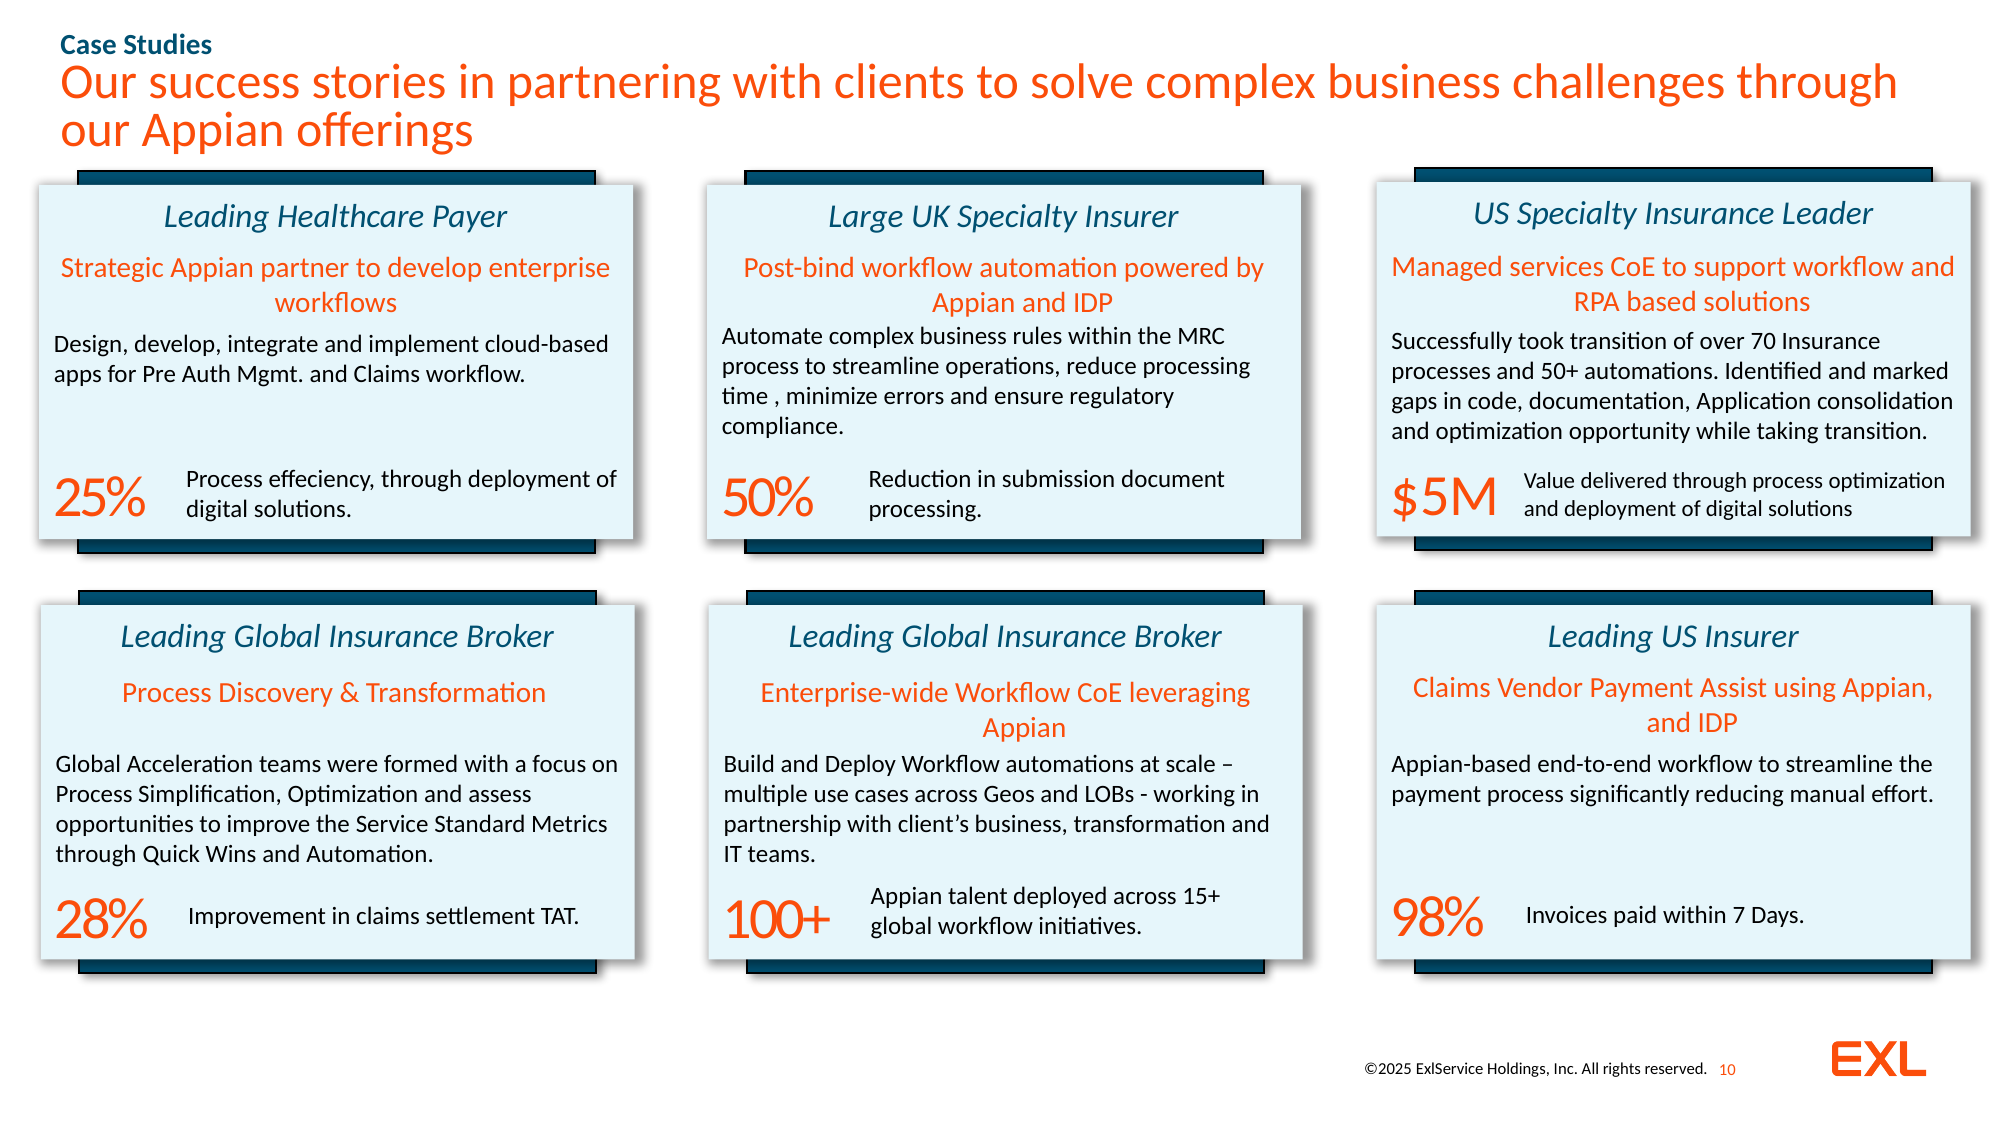

Case Studies
Our success stories in partnering with clients to solve complex business challenges through our Appian offerings

Leading Healthcare Payer
Strategic Appian partner to develop enterprise workflows
Design, develop, integrate and implement cloud-based apps for Pre Auth Mgmt. and Claims workflow.

25%
Process effeciency, through deployment of digital solutions.

Large UK Specialty Insurer
Post-bind workflow automation powered by Appian and IDP
Automate complex business rules within the MRC process to streamline operations, reduce processing time , minimize errors and ensure regulatory compliance.
50%
Reduction in submission document processing.

US Specialty Insurance Leader
Managed services CoE to support workflow and RPA based solutions
Successfully took transition of over 70 Insurance processes and 50+ automations. Identified and marked gaps in code, documentation, Application consolidation and optimization opportunity while taking transition.
$5M
Value delivered through process optimization and deployment of digital solutions

Leading Global Insurance Broker
Process Discovery & Transformation
Global Acceleration teams were formed with a focus on Process Simplification, Optimization and assess opportunities to improve the Service Standard Metrics through Quick Wins and Automation.
28%
Improvement in claims settlement TAT.

Leading Global Insurance Broker
Enterprise-wide Workflow CoE leveraging Appian
Build and Deploy Workflow automations at scale – multiple use cases across Geos and LOBs - working in partnership with client’s business, transformation and IT teams.
100+
Appian talent deployed across 15+ global workflow initiatives.

Leading US Insurer
Claims Vendor Payment Assist using Appian, and IDP
Appian-based end-to-end workflow to streamline the payment process significantly reducing manual effort.
98%
Invoices paid within 7 Days.